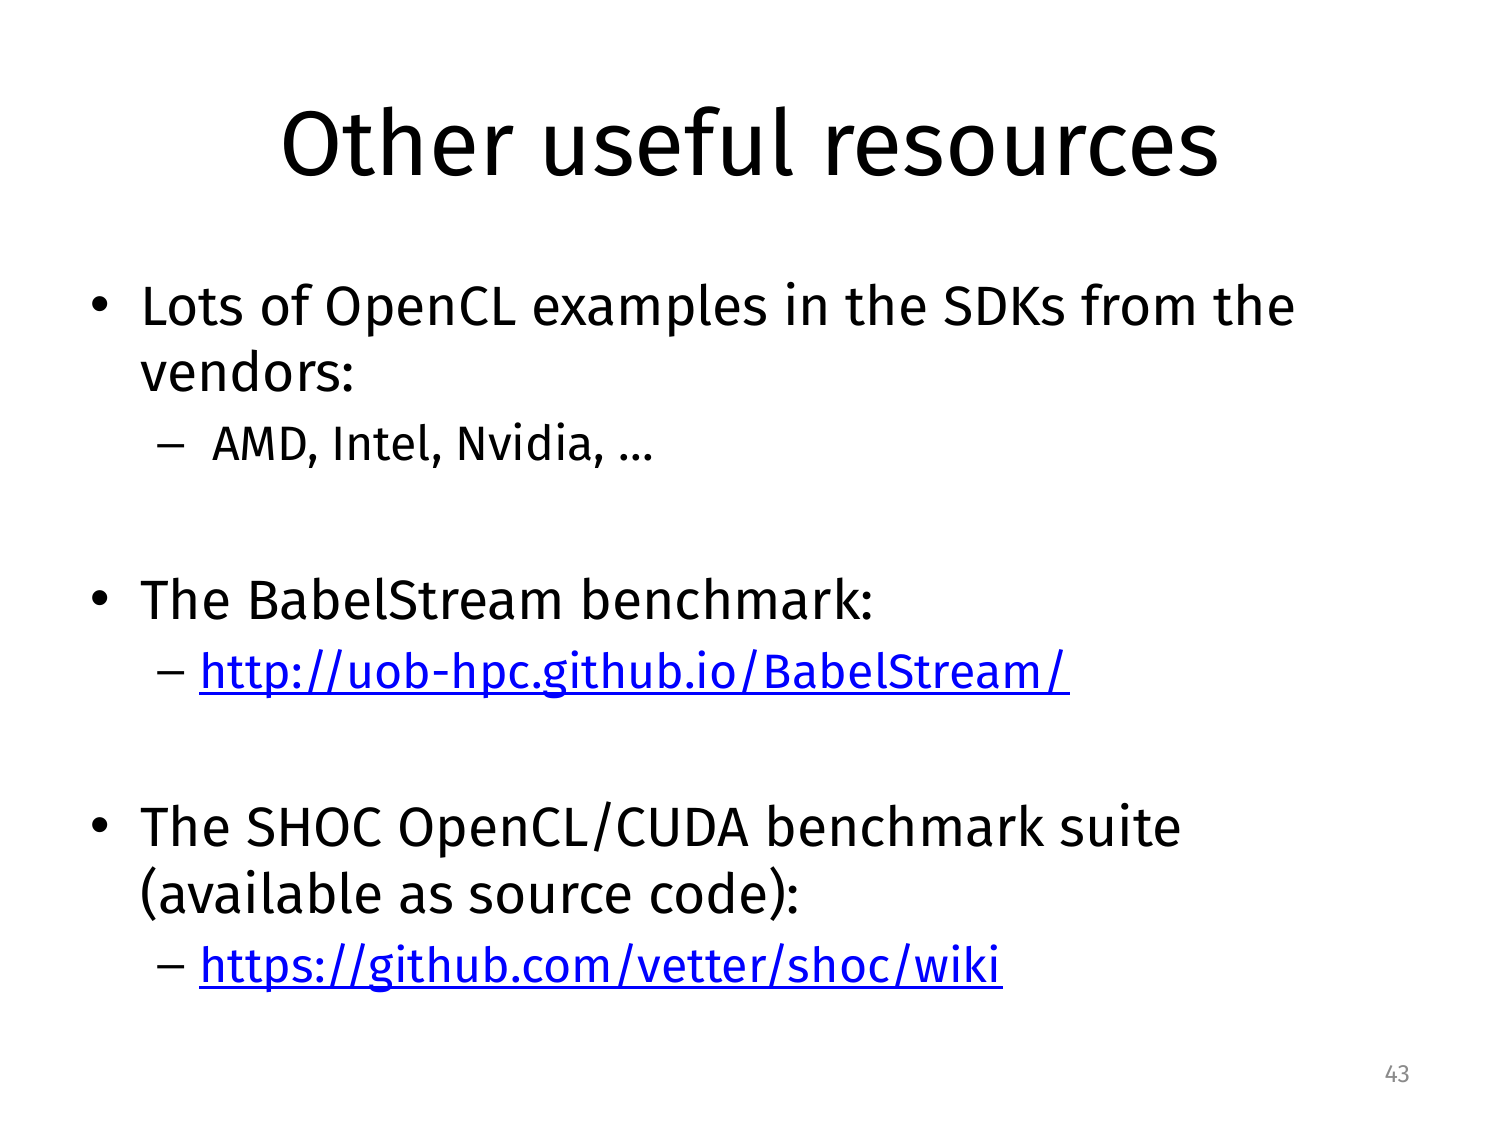

# Other useful resources
Lots of OpenCL examples in the SDKs from the vendors:
 AMD, Intel, Nvidia, …

The BabelStream benchmark:
http://uob-hpc.github.io/BabelStream/

The SHOC OpenCL/CUDA benchmark suite (available as source code):
https://github.com/vetter/shoc/wiki

43